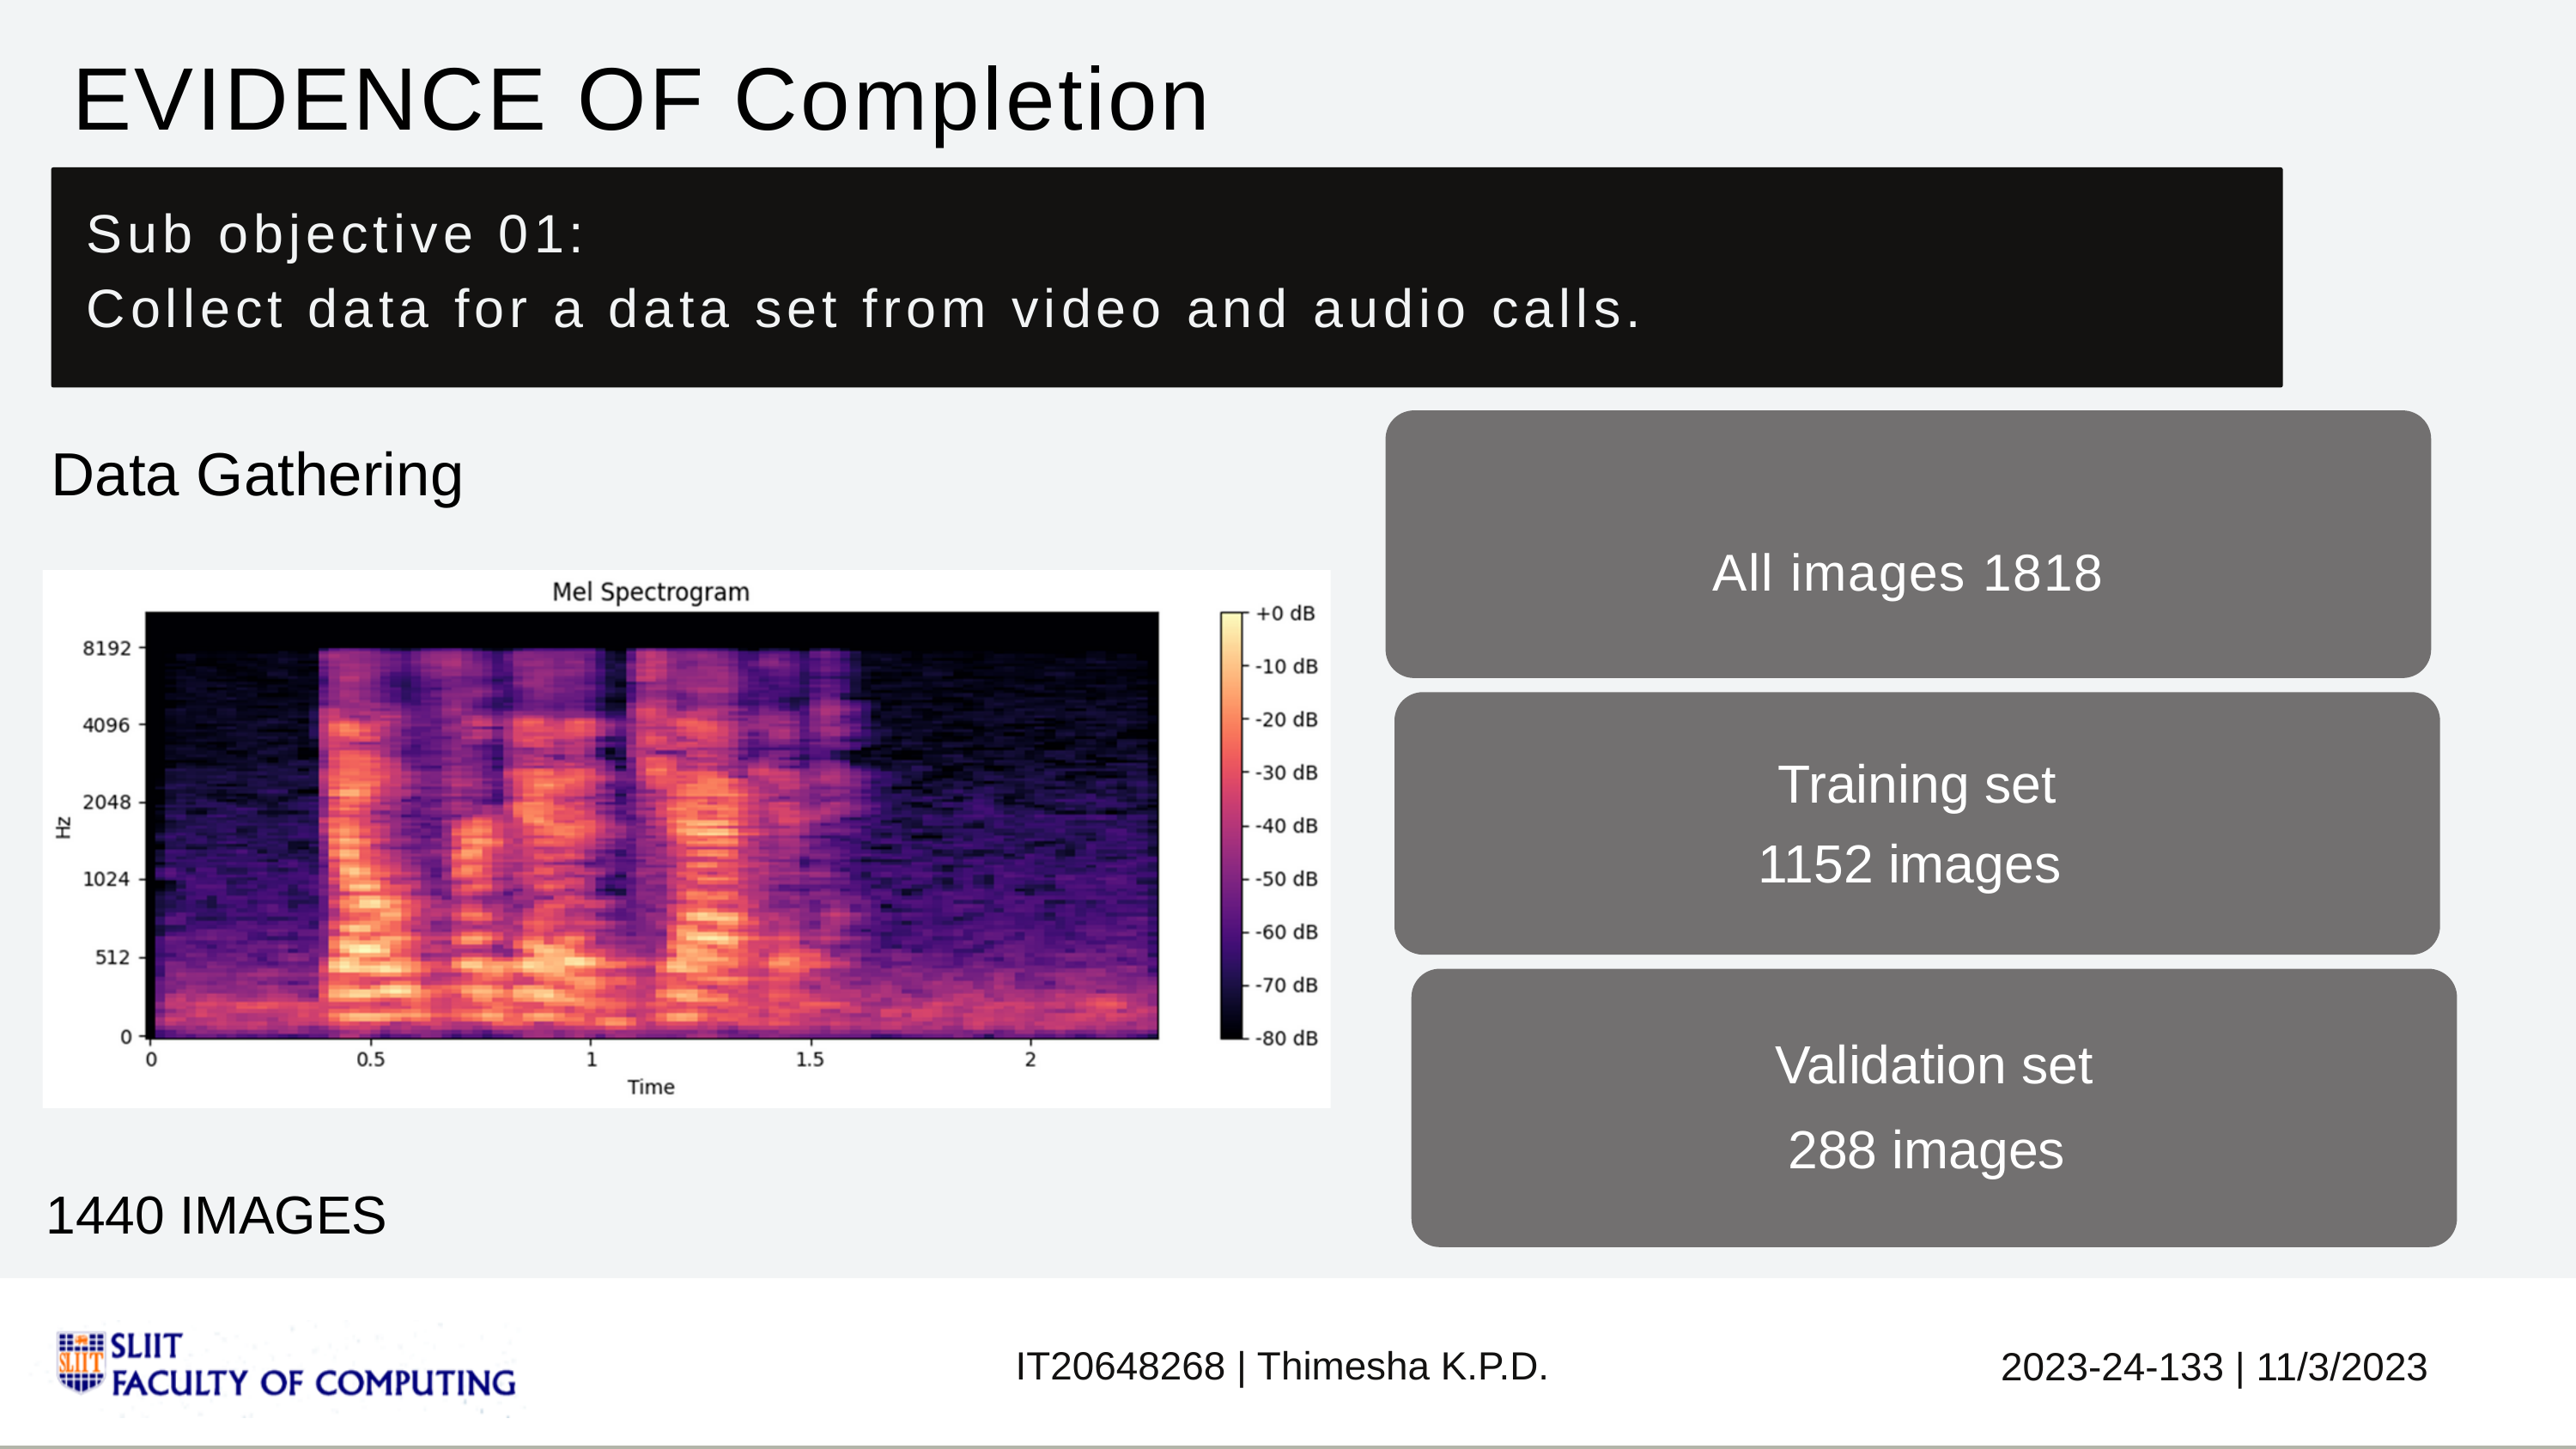

EVIDENCE OF Completion

Sub objective 01:
Collect data for a data set from video and audio calls.

All images 1818

Data Gathering

Training set

1152 images

Validation set

288 images

1440 IMAGES

IT20648268 | Thimesha K.P.D.
2023-24-133 | 11/3/2023